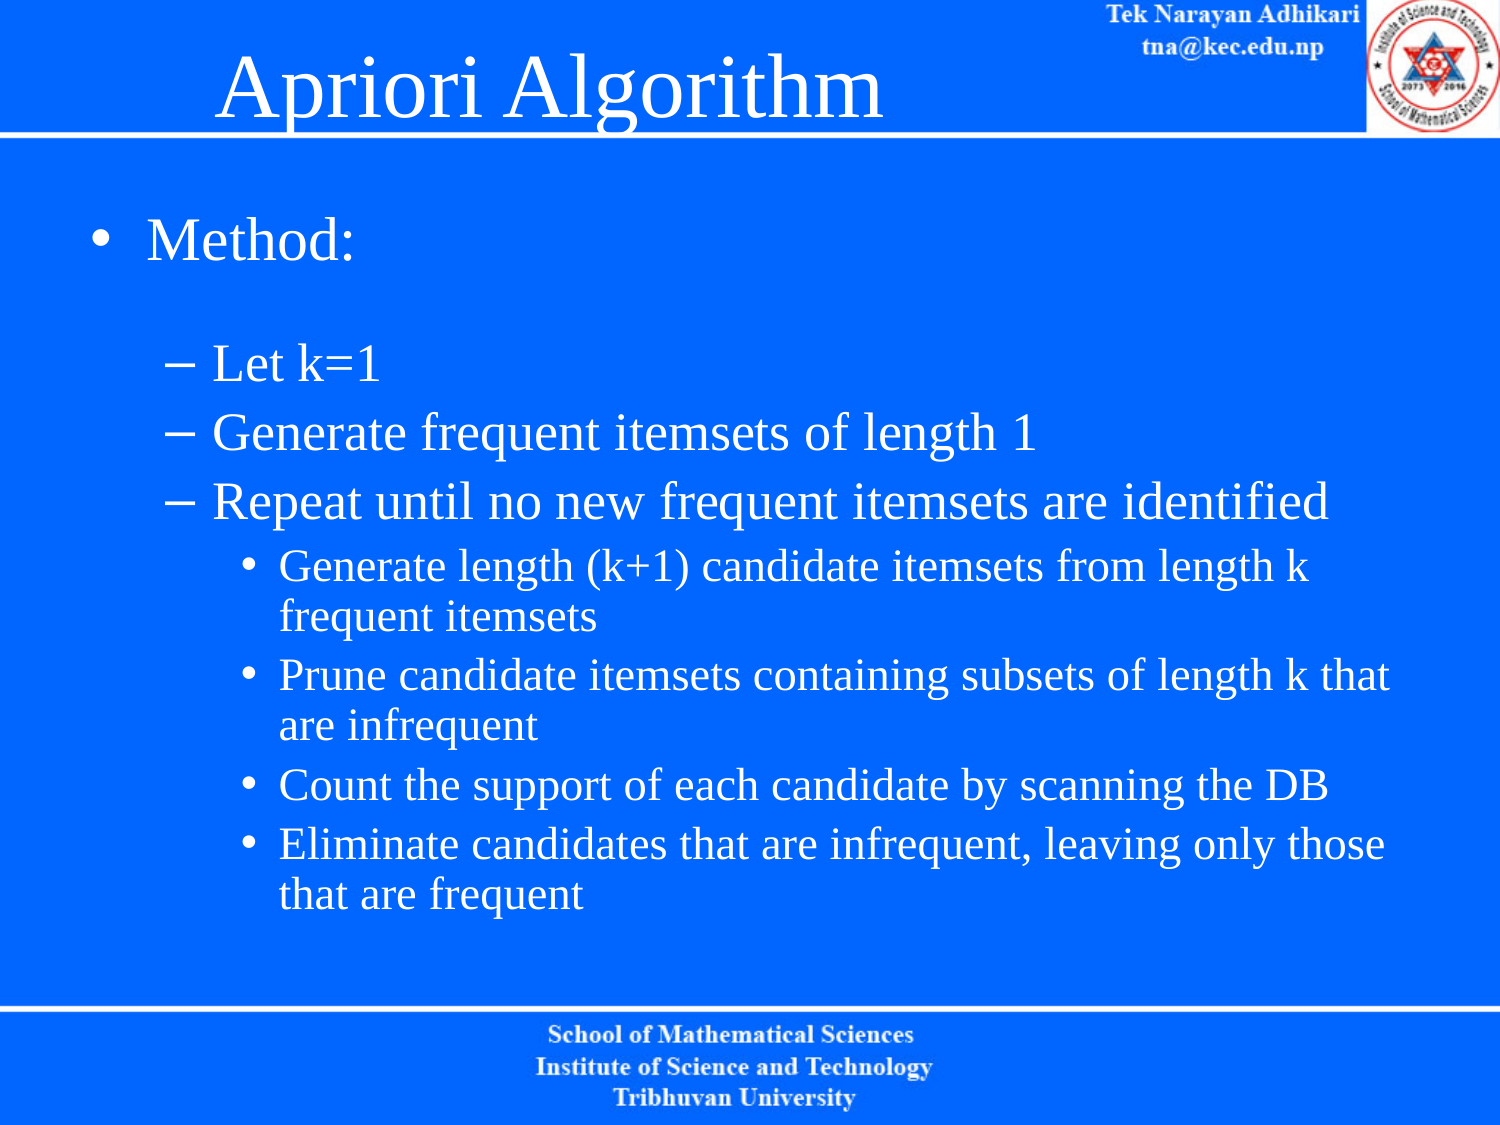

# Apriori Algorithm
Method:

Let k=1
Generate frequent itemsets of length 1
Repeat until no new frequent itemsets are identified
Generate length (k+1) candidate itemsets from length k frequent itemsets
Prune candidate itemsets containing subsets of length k that are infrequent
Count the support of each candidate by scanning the DB
Eliminate candidates that are infrequent, leaving only those that are frequent